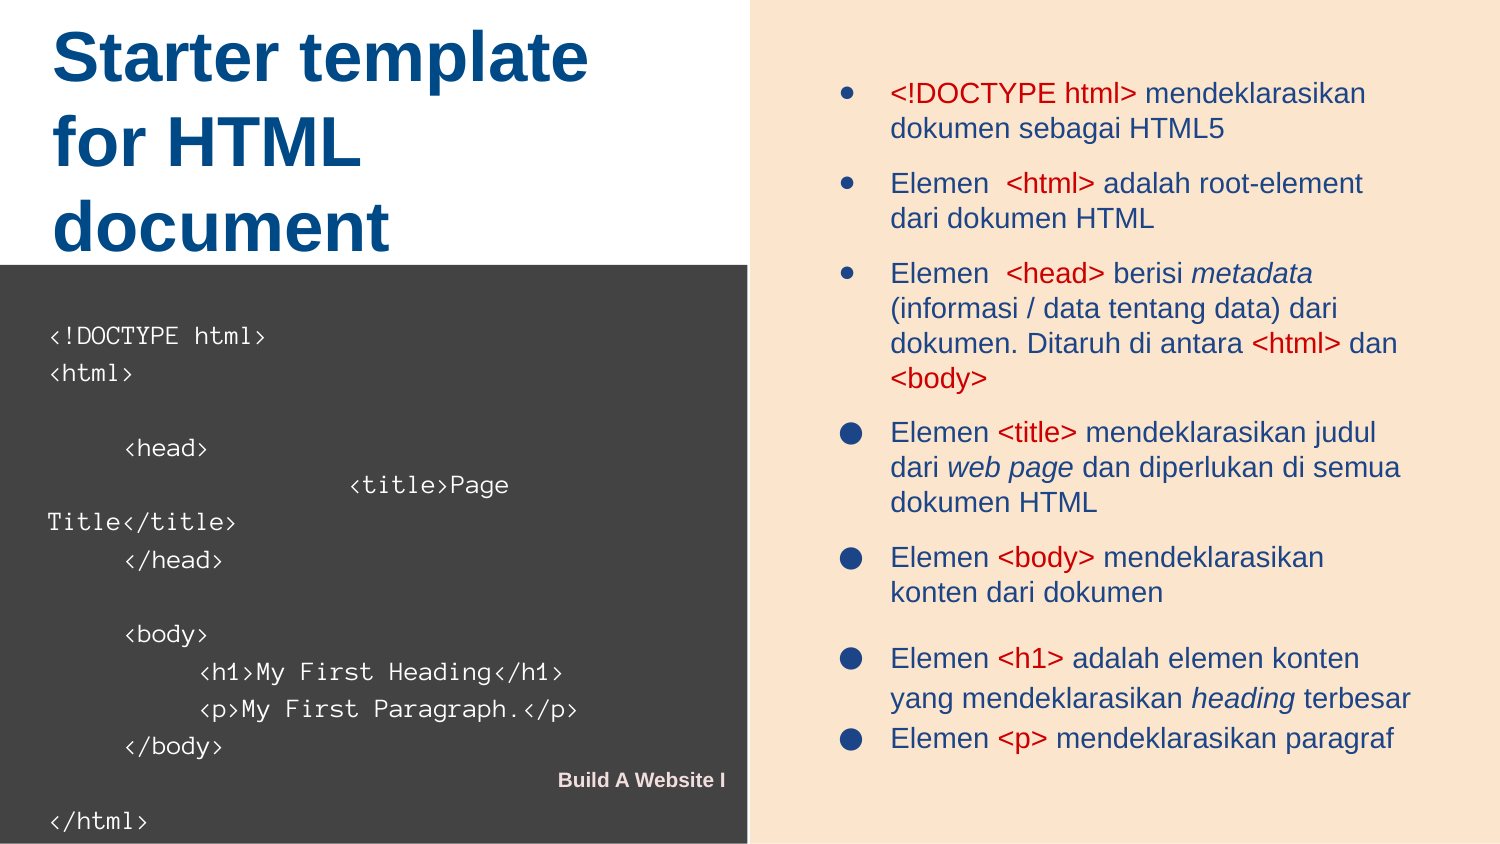

Starter template for HTML document
<!DOCTYPE html> mendeklarasikan dokumen sebagai HTML5

Elemen  <html> adalah root-element dari dokumen HTML

Elemen  <head> berisi metadata (informasi / data tentang data) dari dokumen. Ditaruh di antara <html> dan <body>

Elemen <title> mendeklarasikan judul dari web page dan diperlukan di semua dokumen HTML

Elemen <body> mendeklarasikan konten dari dokumen

Elemen <h1> adalah elemen konten yang mendeklarasikan heading terbesar
Elemen <p> mendeklarasikan paragraf

<!DOCTYPE html>
<html>

<head>
  		<title>Page Title</title>
</head>

<body>
	<h1>My First Heading</h1>
	<p>My First Paragraph.</p>
</body>

</html>
Build A Website I